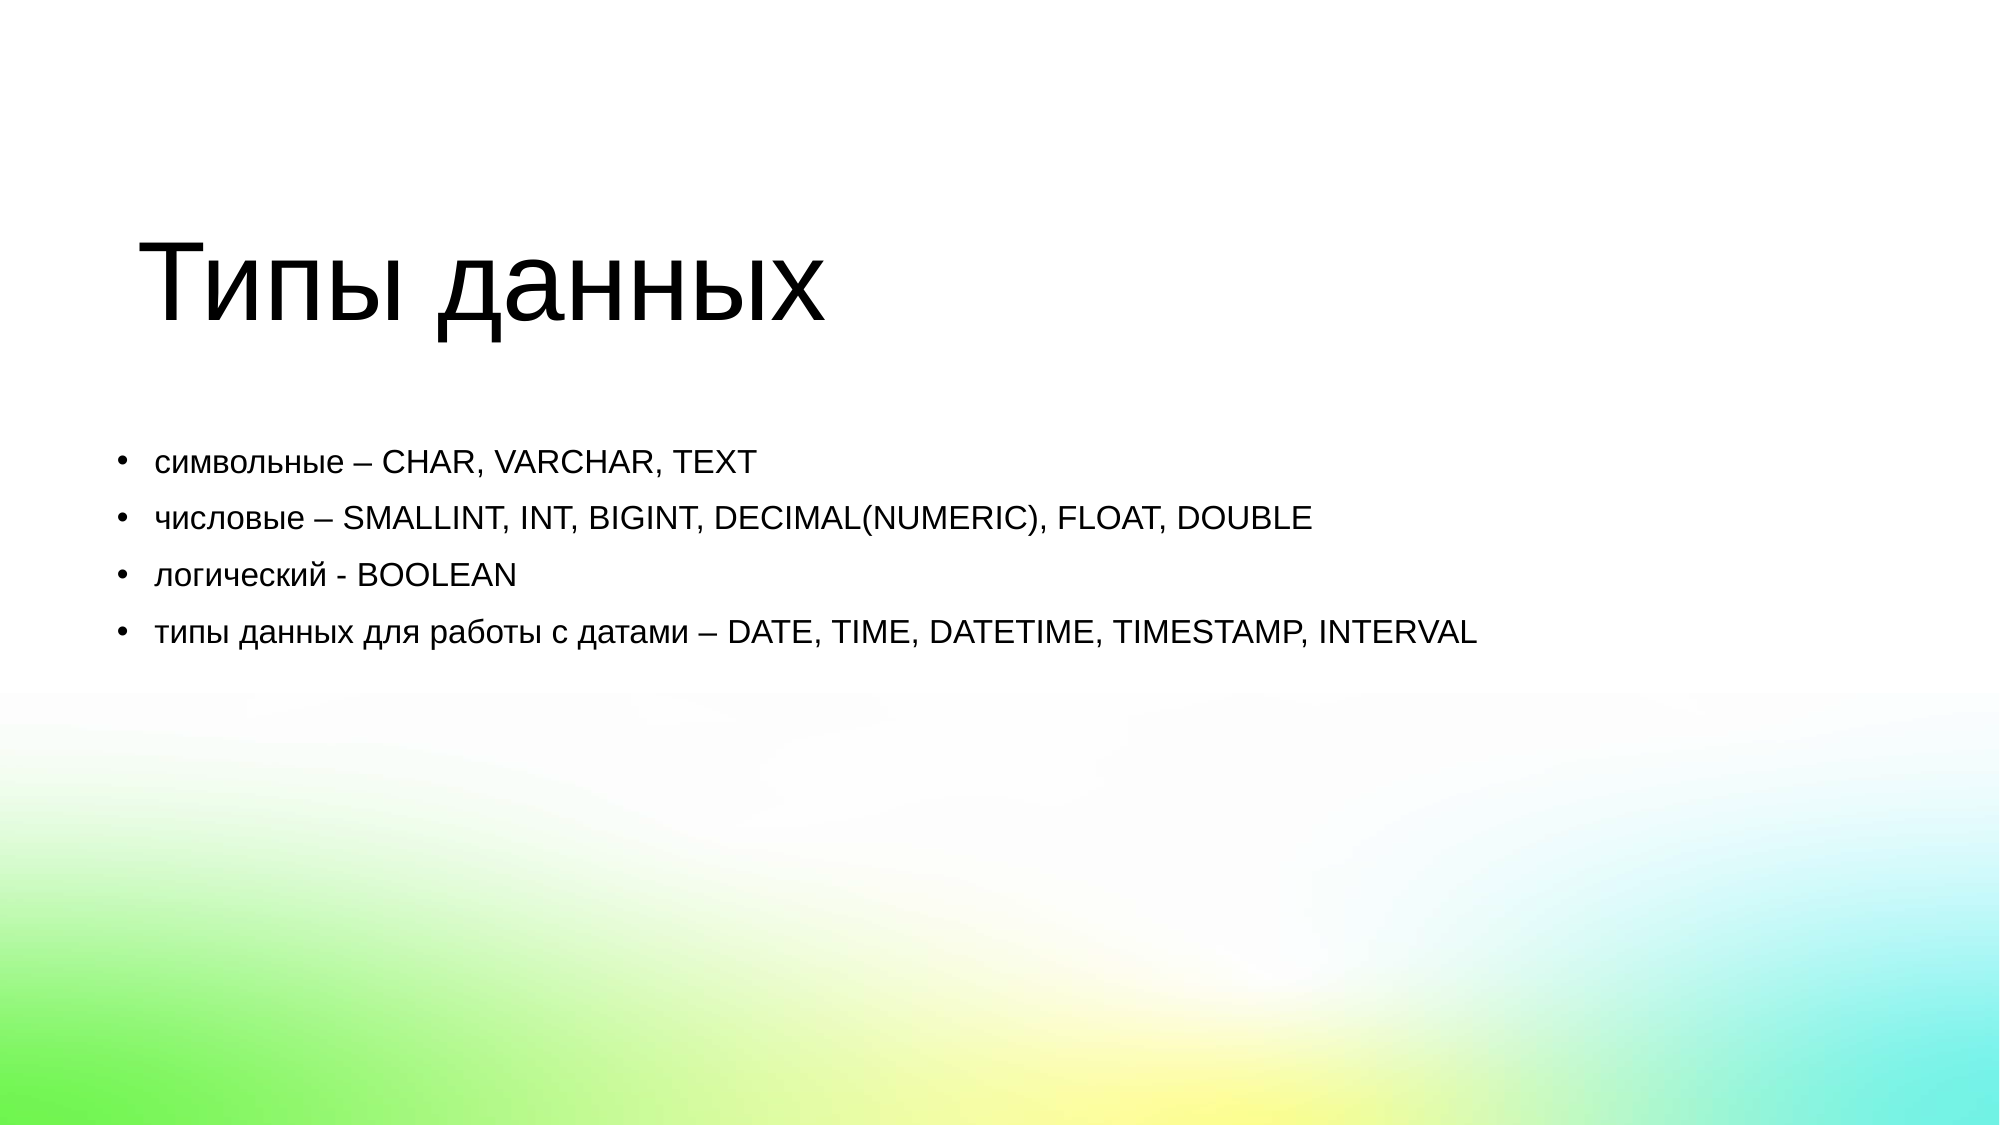

Типы данных
символьные – CHAR, VARCHAR, TEXT
числовые – SMALLINT, INT, BIGINT, DECIMAL(NUMERIC), FLOAT, DOUBLE
логический - BOOLEAN
типы данных для работы с датами – DATE, TIME, DATETIME, TIMESTAMP, INTERVAL